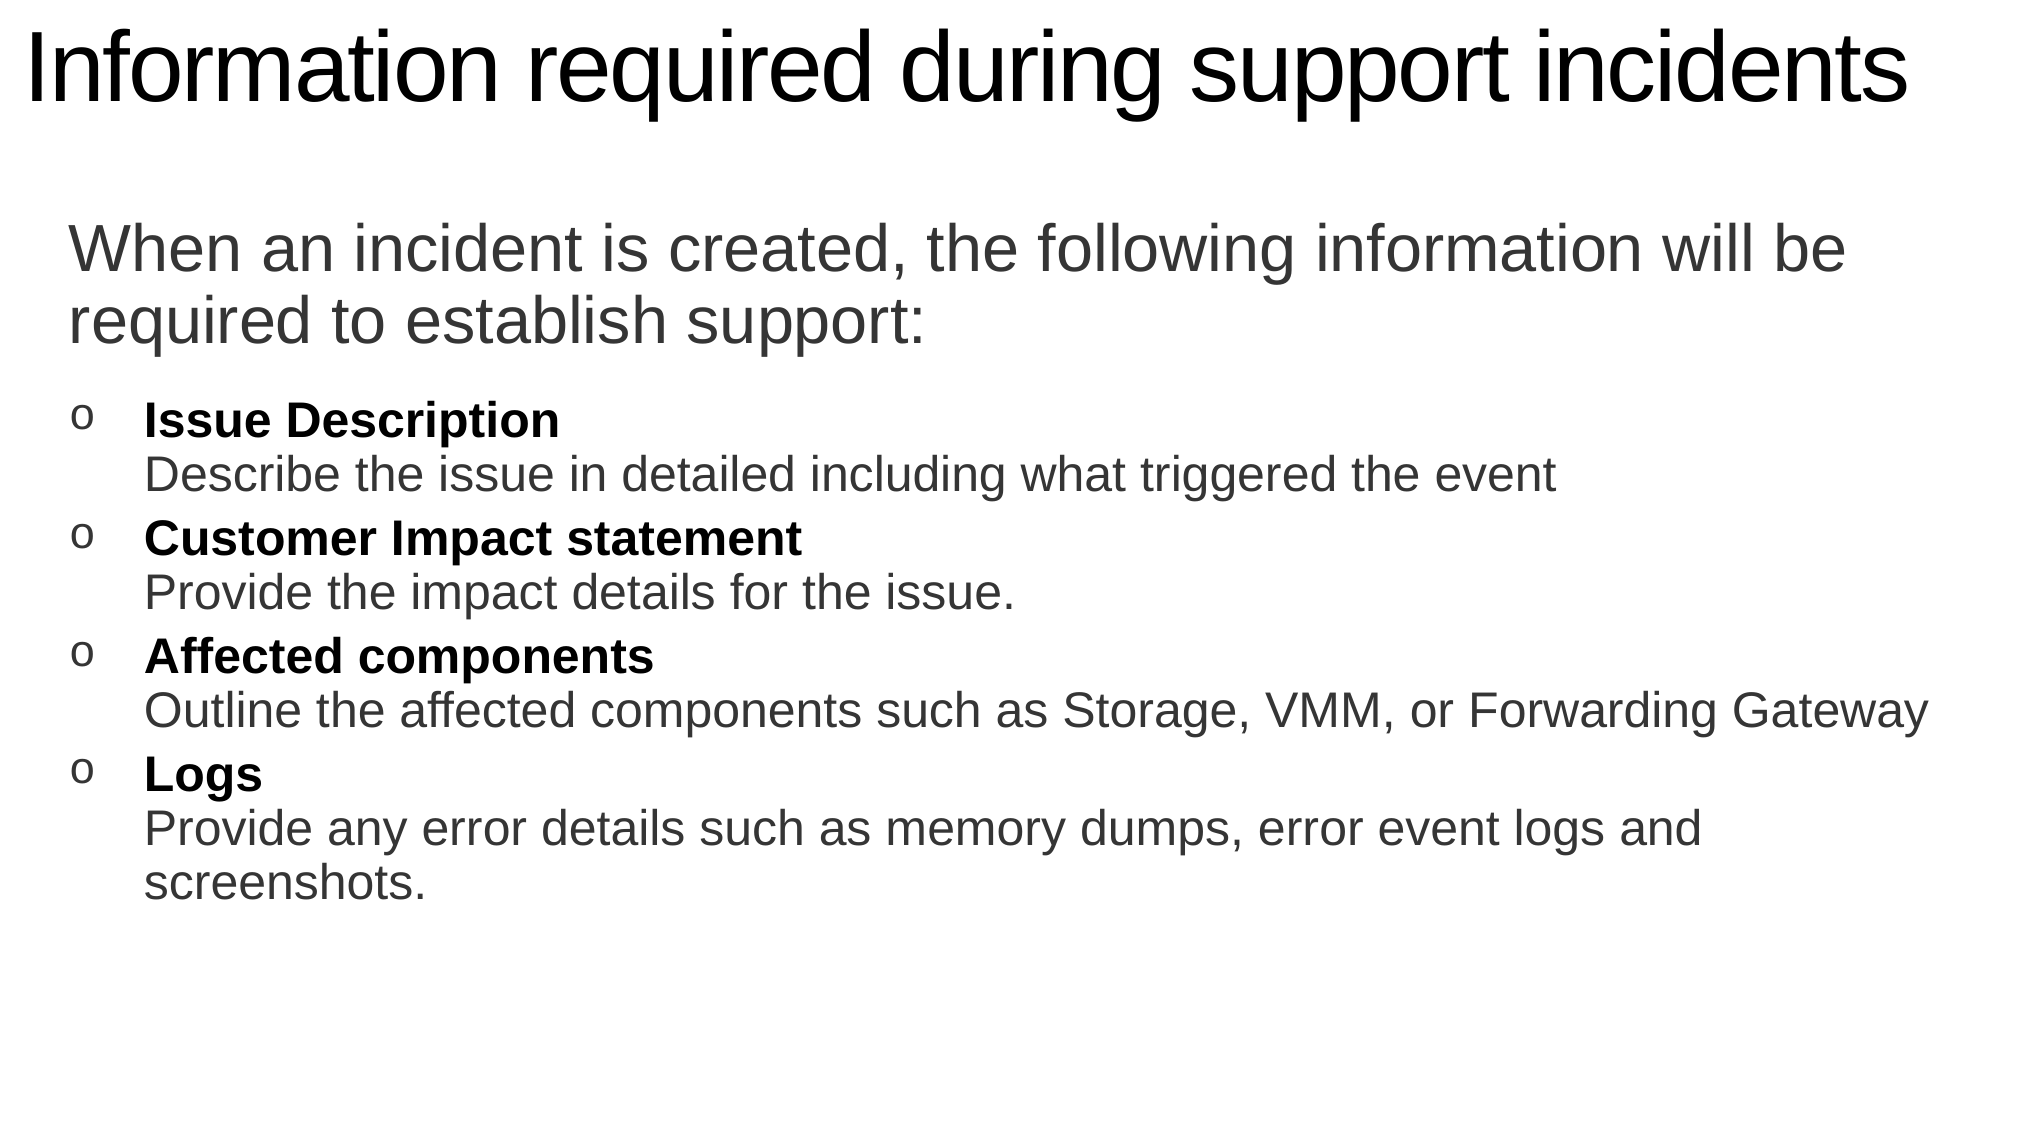

# Information required during support incidents
When an incident is created, the following information will be required to establish support:

Issue Description
Describe the issue in detailed including what triggered the event
Customer Impact statement
Provide the impact details for the issue.
Affected components
Outline the affected components such as Storage, VMM, or Forwarding Gateway
Logs
Provide any error details such as memory dumps, error event logs and screenshots.